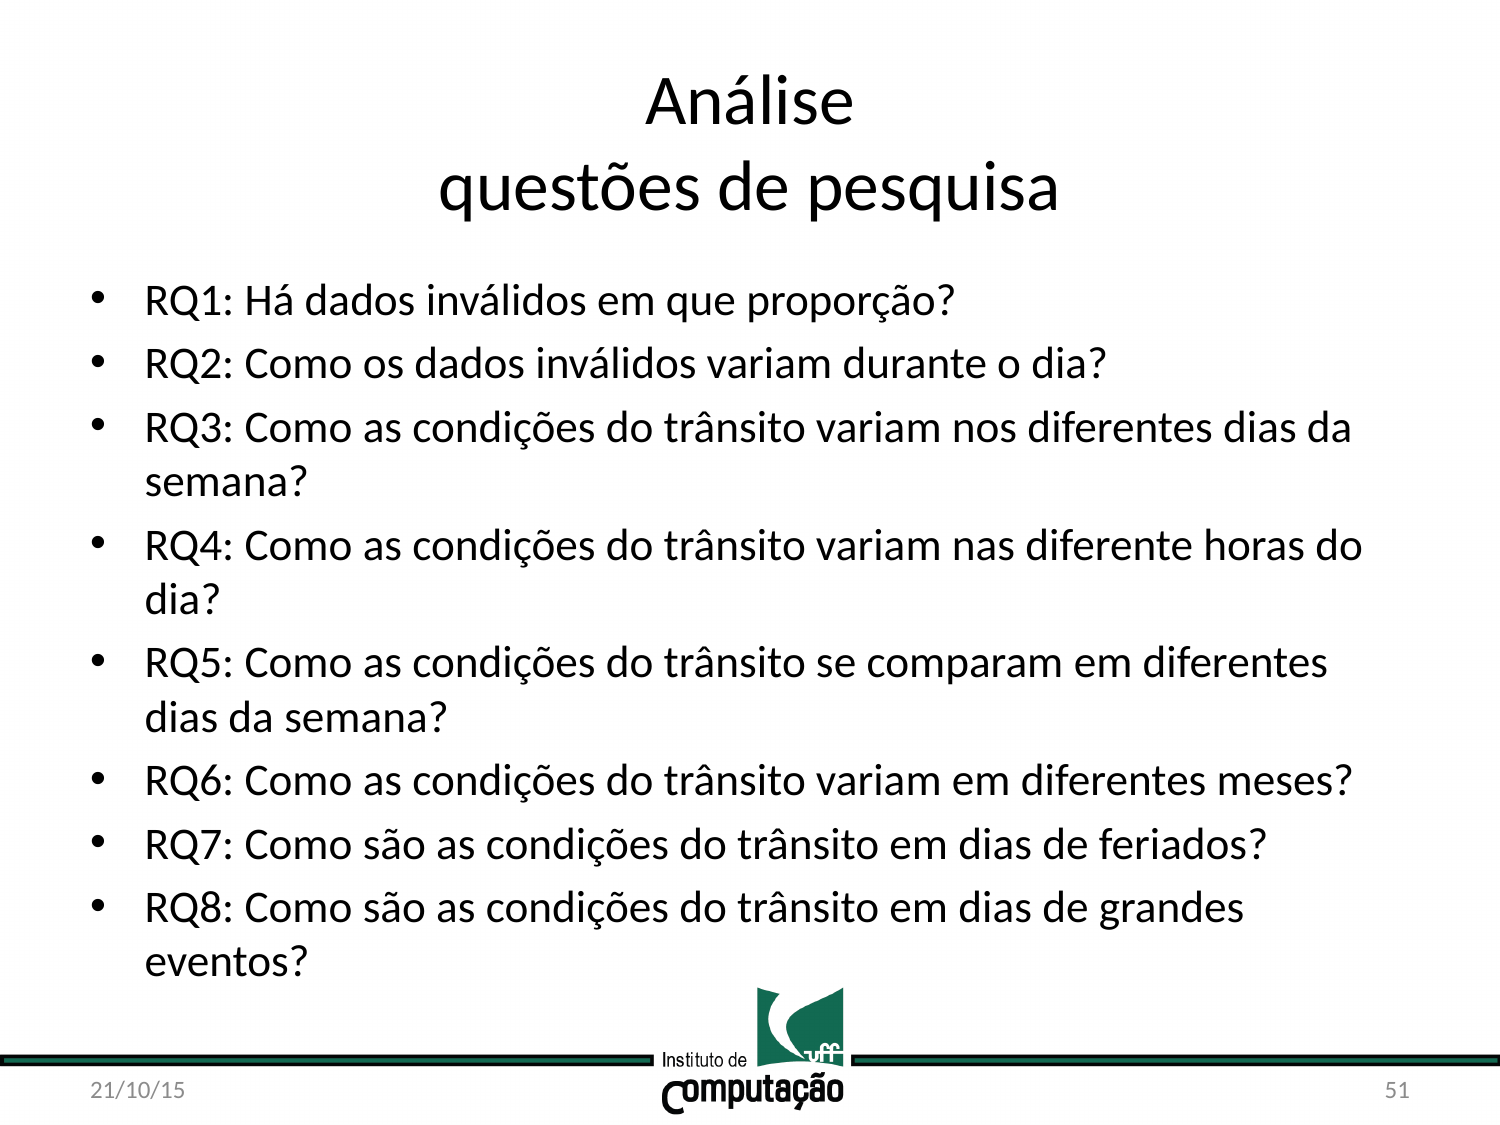

# Análise questões de pesquisa
RQ1: Há dados inválidos em que proporção?
RQ2: Como os dados inválidos variam durante o dia?
RQ3: Como as condições do trânsito variam nos diferentes dias da semana?
RQ4: Como as condições do trânsito variam nas diferente horas do dia?
RQ5: Como as condições do trânsito se comparam em diferentes dias da semana?
RQ6: Como as condições do trânsito variam em diferentes meses?
RQ7: Como são as condições do trânsito em dias de feriados?
RQ8: Como são as condições do trânsito em dias de grandes eventos?

21/10/15
51